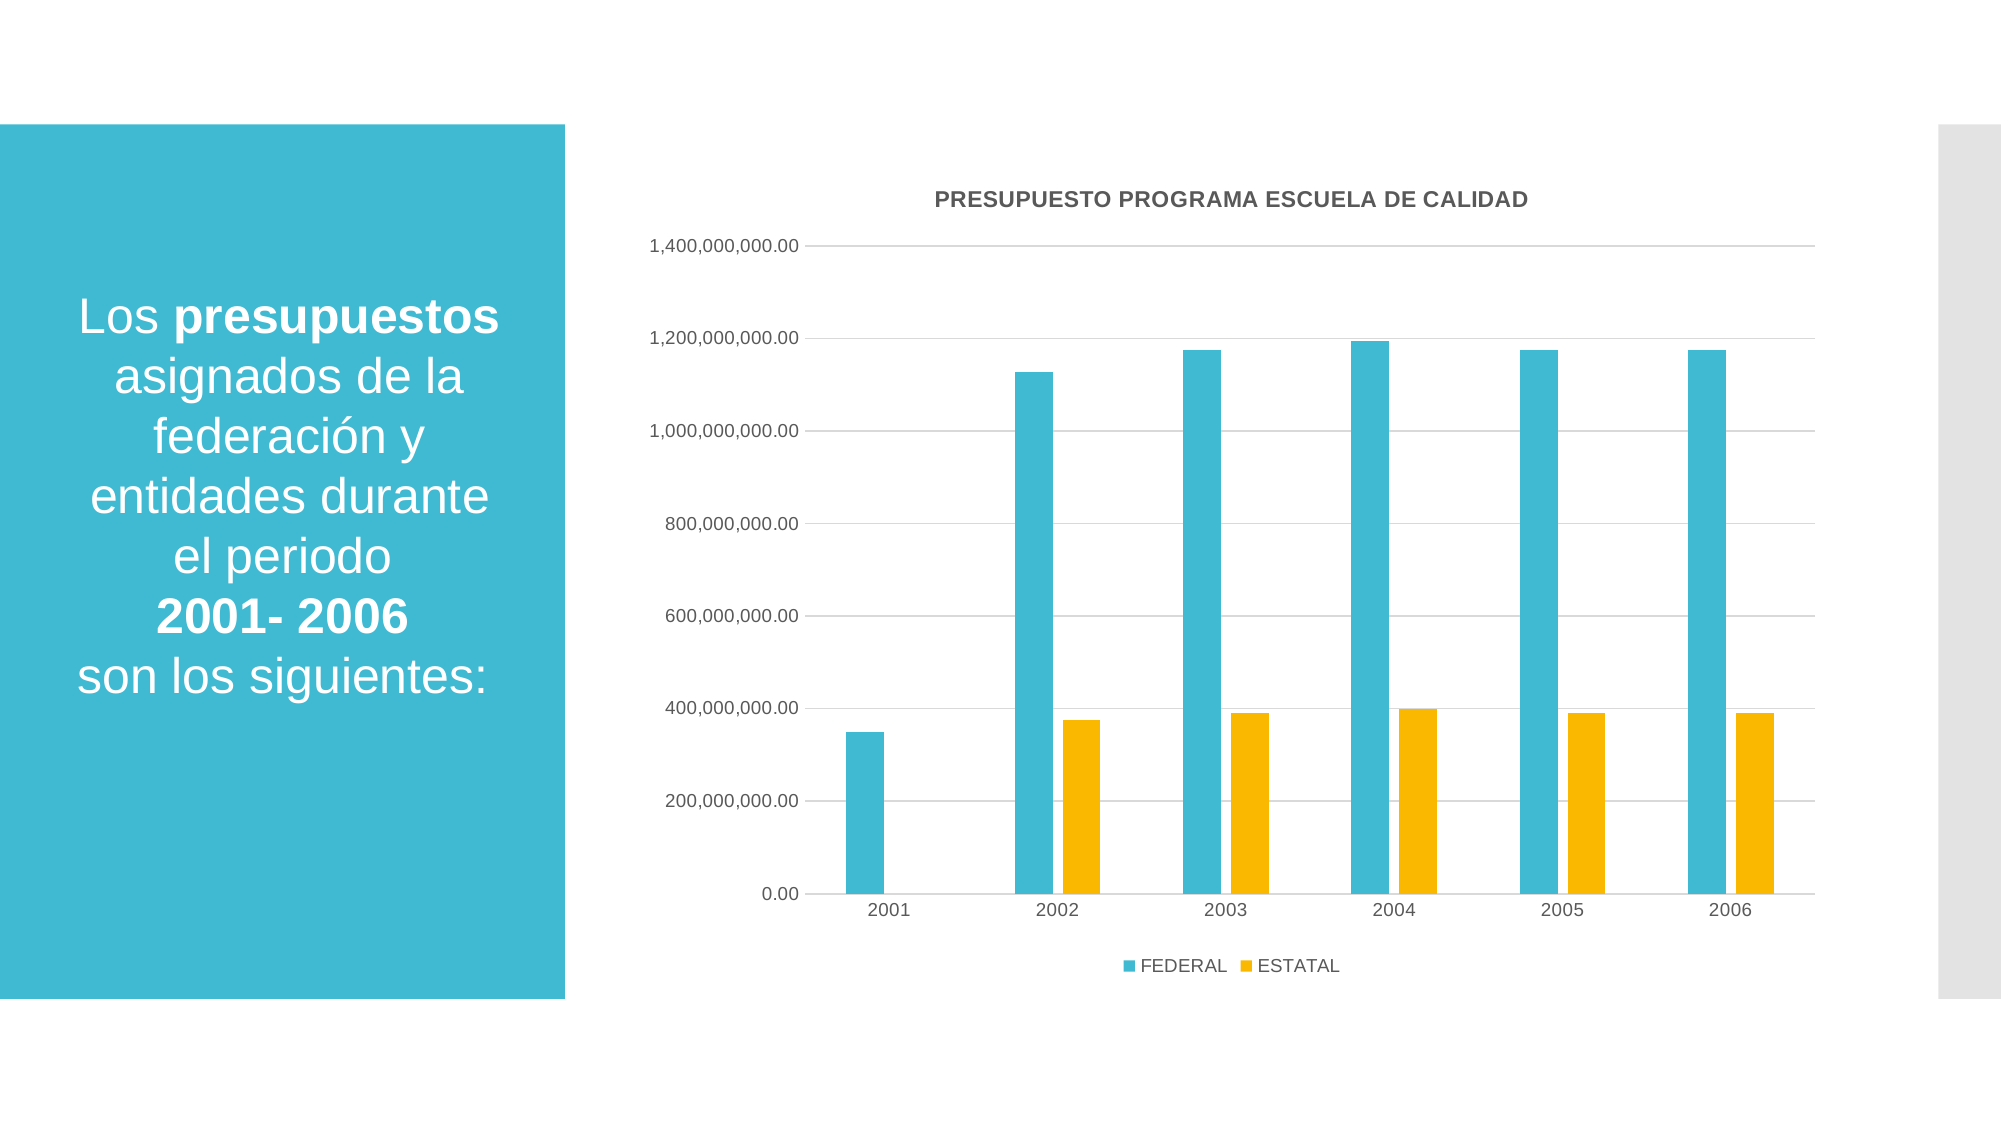

### Chart: PRESUPUESTO PROGRAMA ESCUELA DE CALIDAD

| Category | FEDERAL | ESTATAL |
|---|---|---|
| 2001 | 350000000.0 | None |
| 2002 | 1128000000.0 | 376000000.0 |
| 2003 | 1175000000.0 | 391666666.67 |
| 2004 | 1195639722.0 | 398546574.0 |
| 2005 | 1174315998.0 | 391438668.0 |
| 2006 | 1174315998.0 | 391438668.0 |
Los presupuestos asignados de la federación y entidades durante el periodo
2001- 2006
son los siguientes: